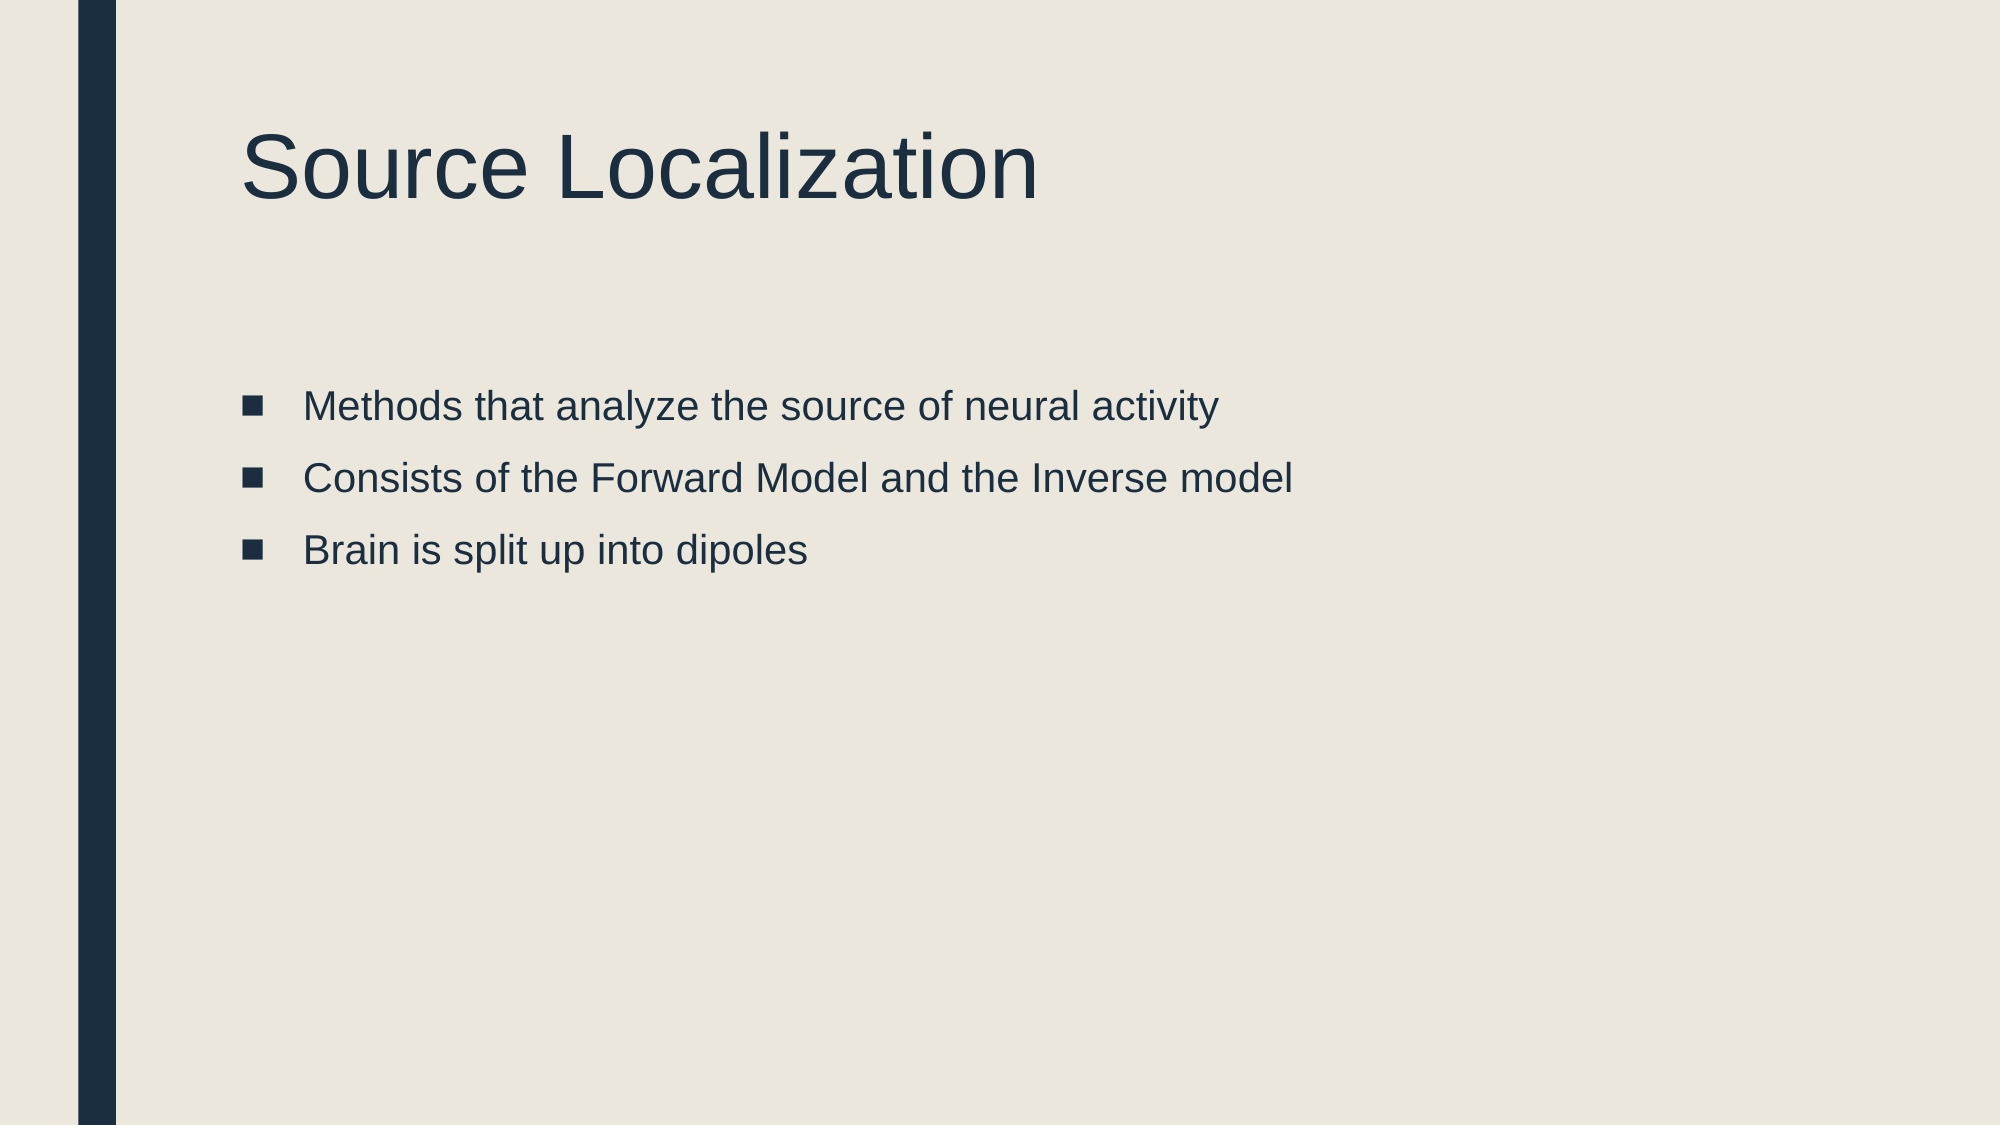

# Source Localization
Methods that analyze the source of neural activity
Consists of the Forward Model and the Inverse model
Brain is split up into dipoles